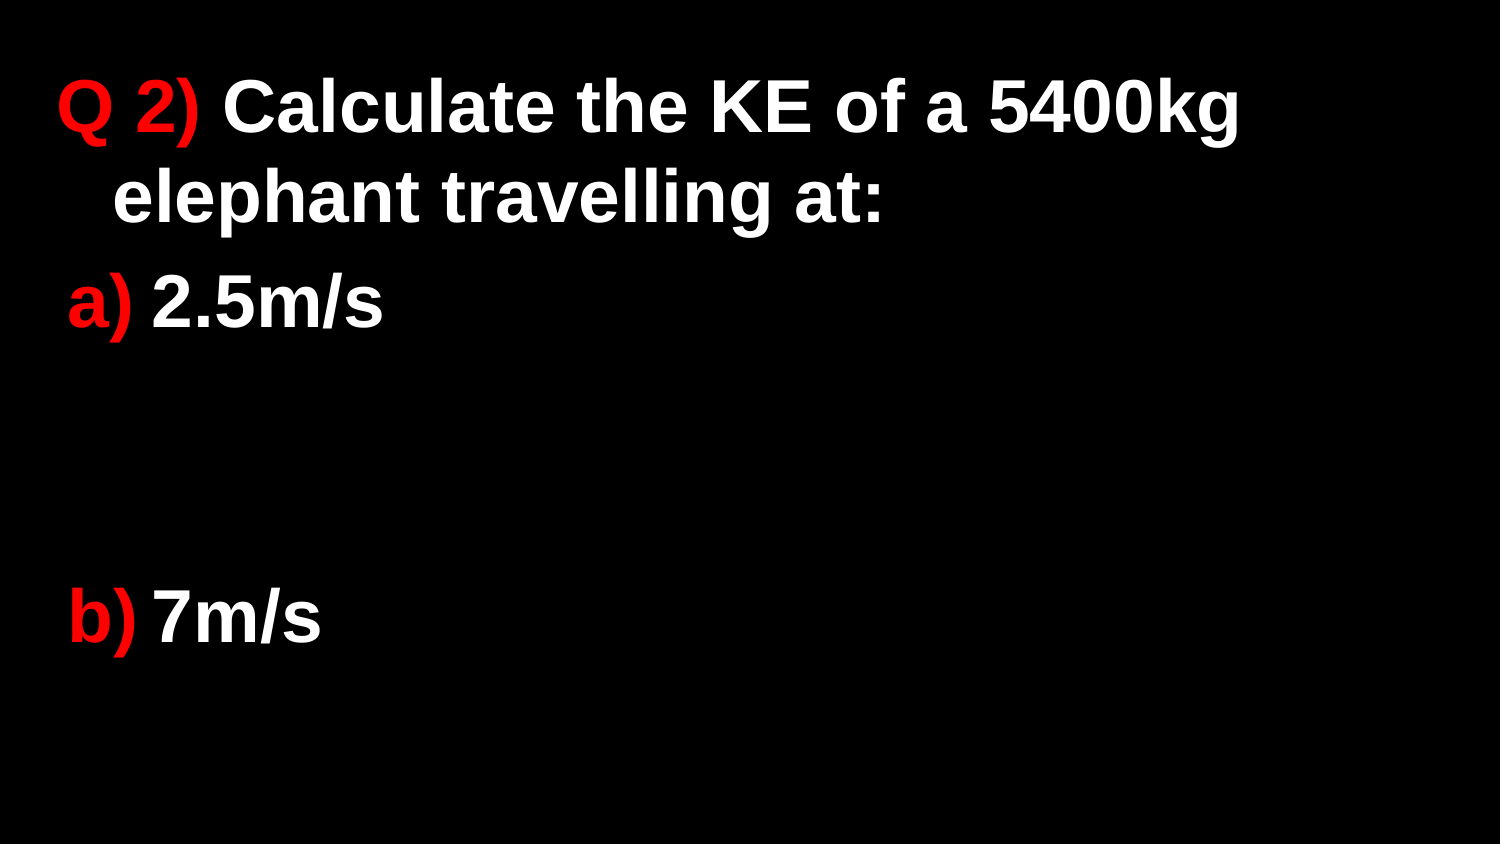

Q 2) Calculate the KE of a 5400kg elephant travelling at:
2.5m/s

7m/s